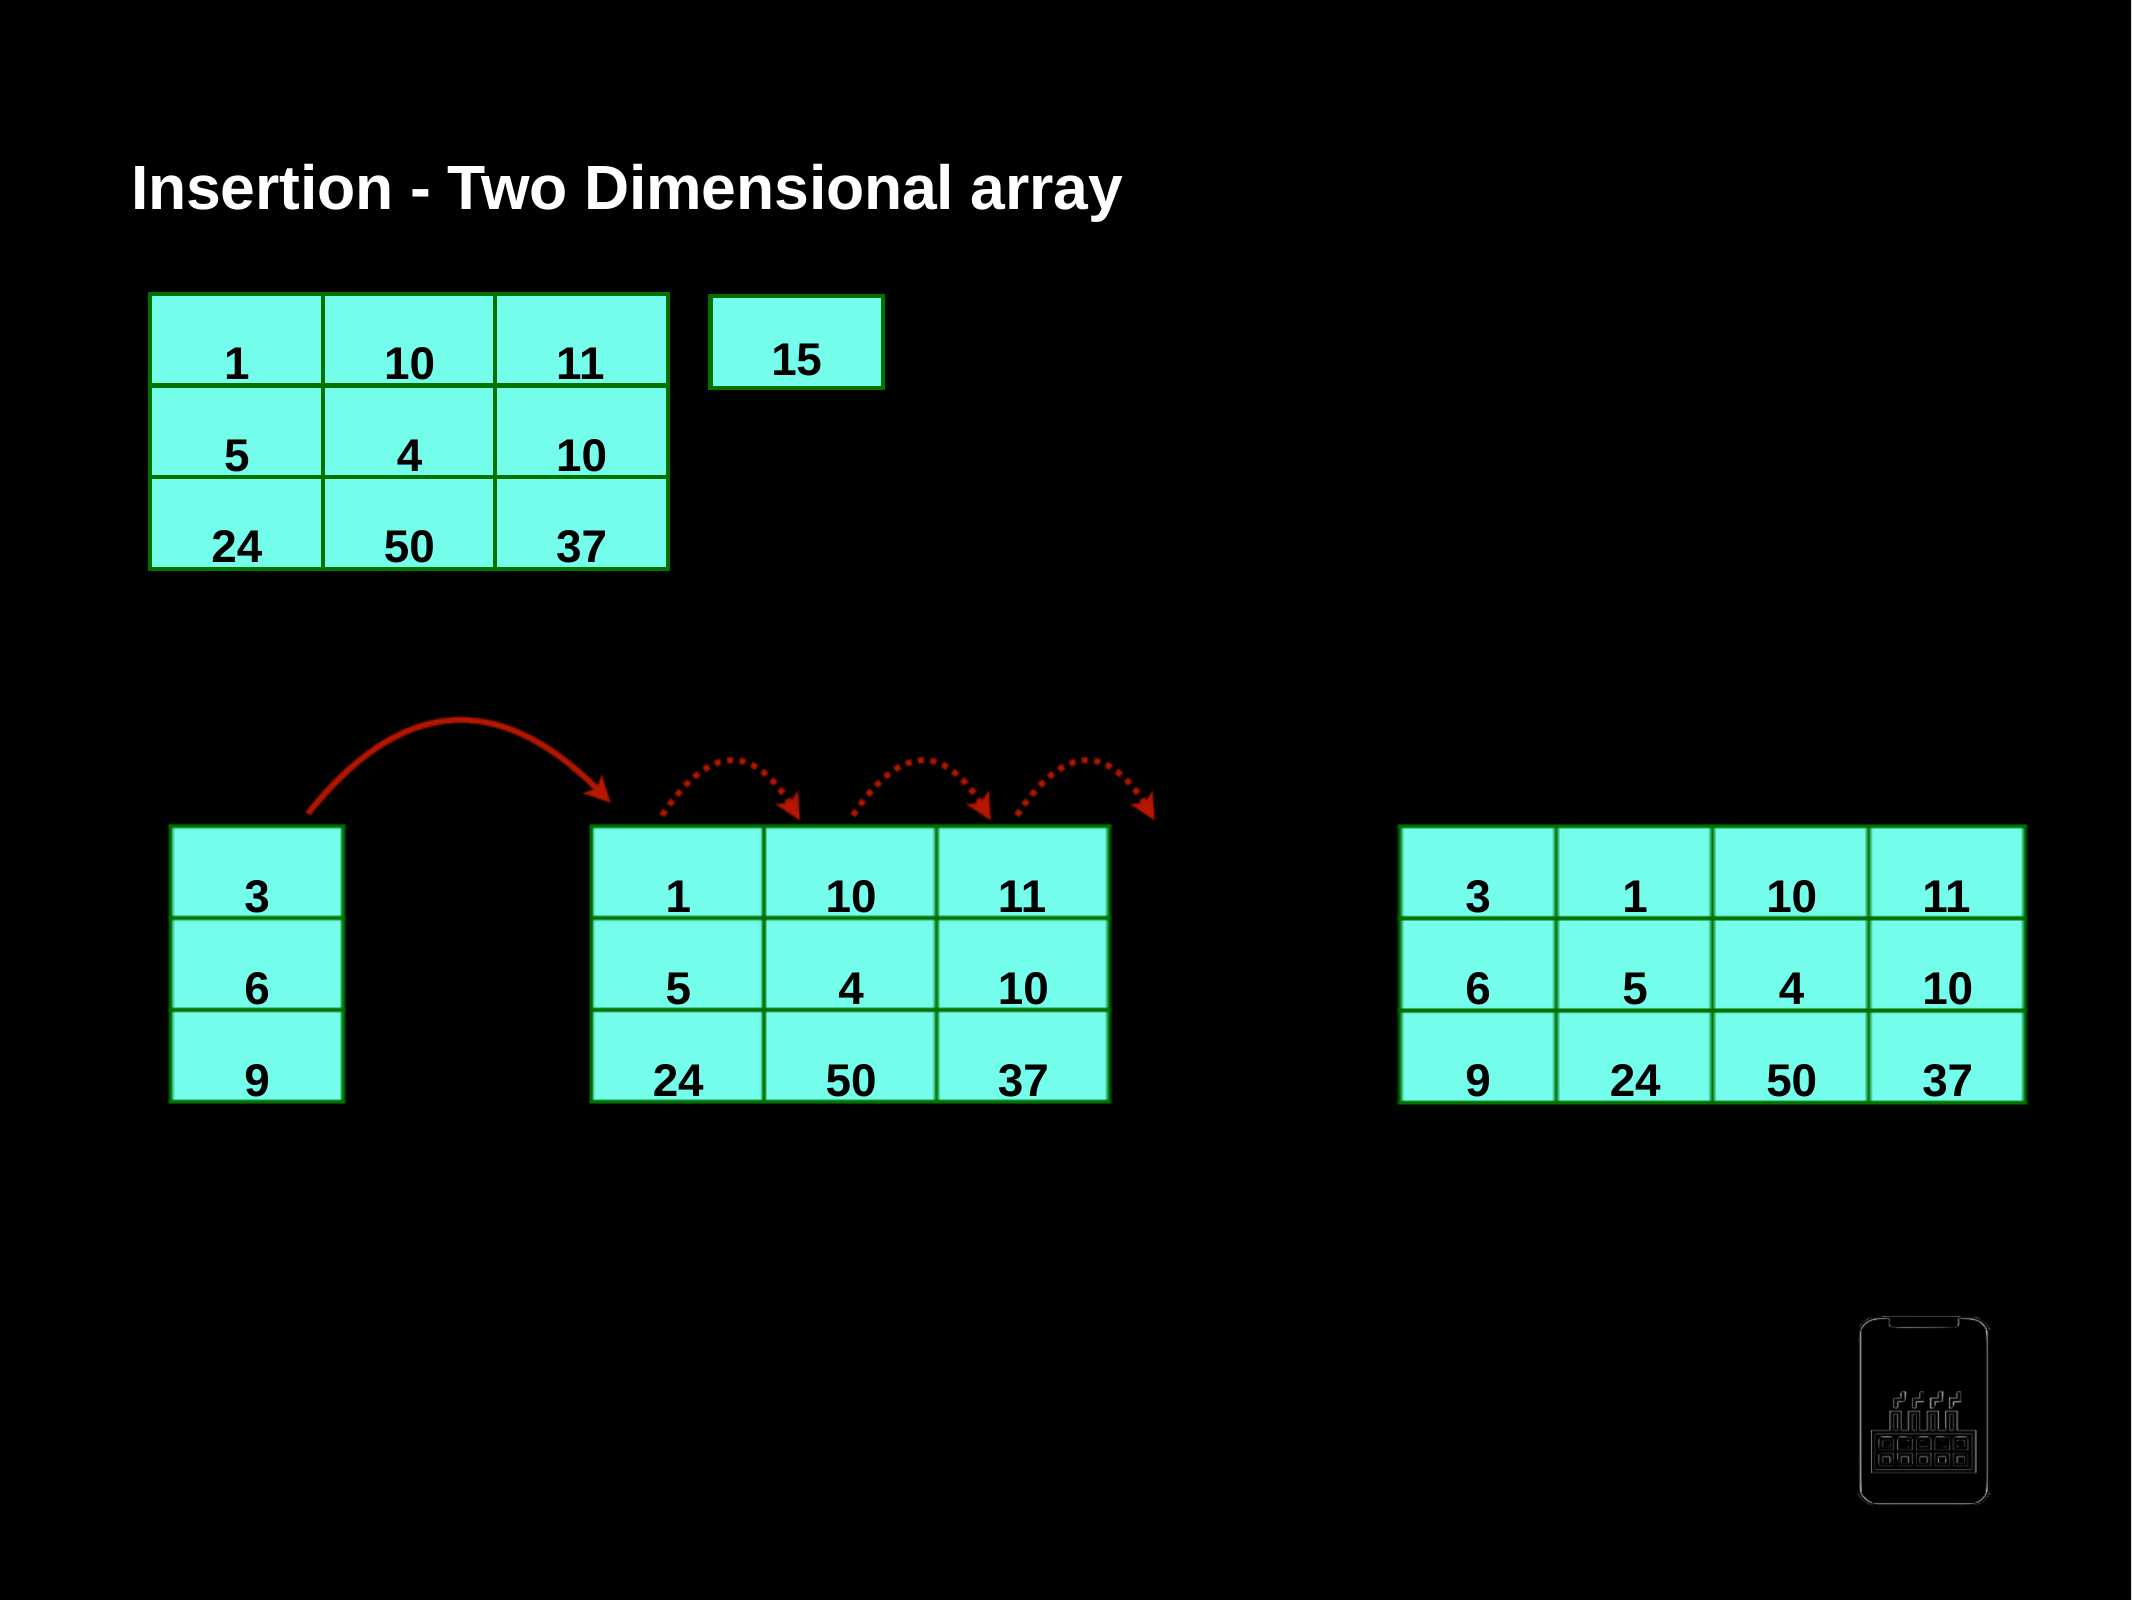

Insertion - Two Dimensional array

1 5 24
10 4 50
11 10 37
15
? ?
Adding Column

3 6 9
1 5 24
10 4 50
11 10 37
3 6 9
1 5 24
10 4 50
11 10 37
Time Complexity = O(mn)

AppMillers
www.appmillers.com